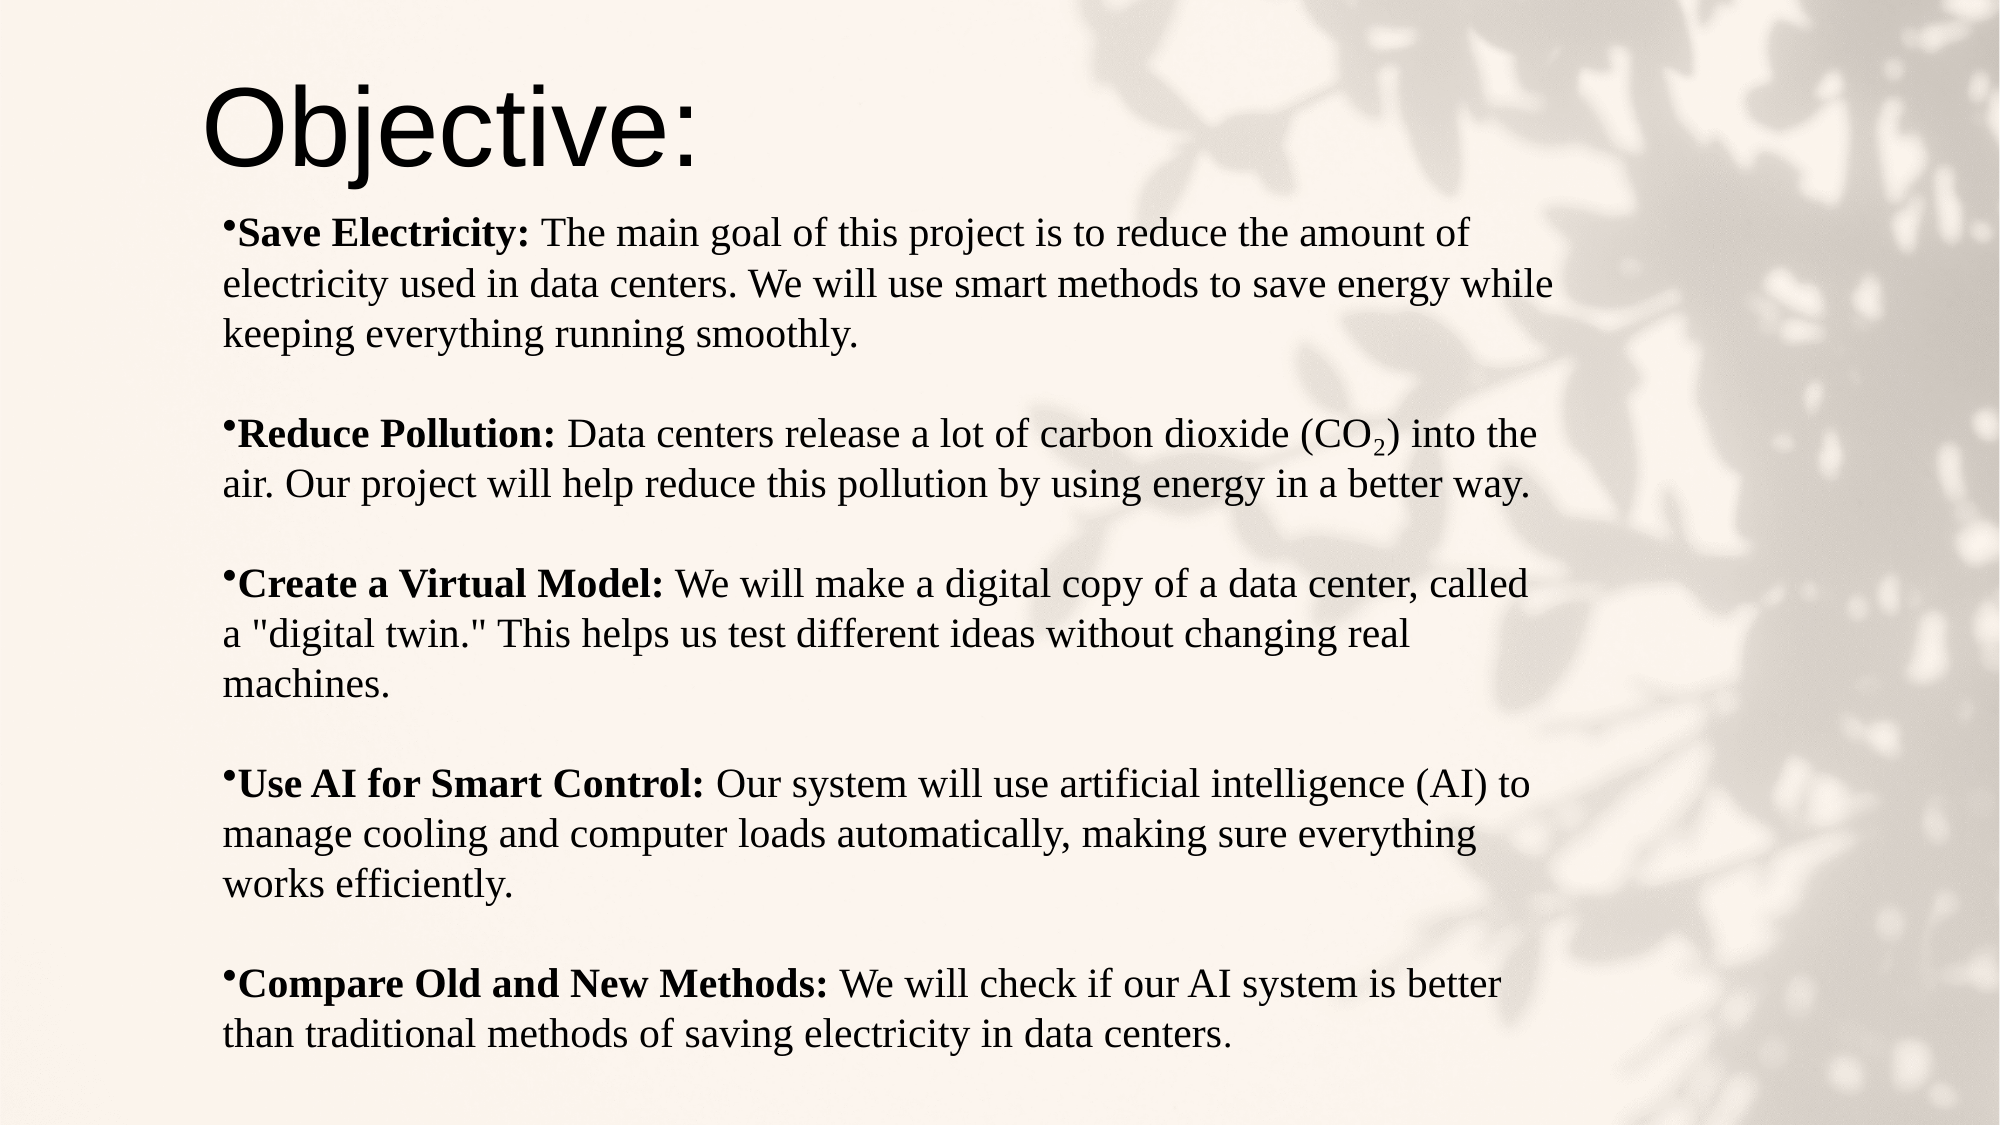

Objective:
Save Electricity: The main goal of this project is to reduce the amount of electricity used in data centers. We will use smart methods to save energy while keeping everything running smoothly.

Reduce Pollution: Data centers release a lot of carbon dioxide (CO₂) into the air. Our project will help reduce this pollution by using energy in a better way.

Create a Virtual Model: We will make a digital copy of a data center, called a "digital twin." This helps us test different ideas without changing real machines.

Use AI for Smart Control: Our system will use artificial intelligence (AI) to manage cooling and computer loads automatically, making sure everything works efficiently.

Compare Old and New Methods: We will check if our AI system is better than traditional methods of saving electricity in data centers.